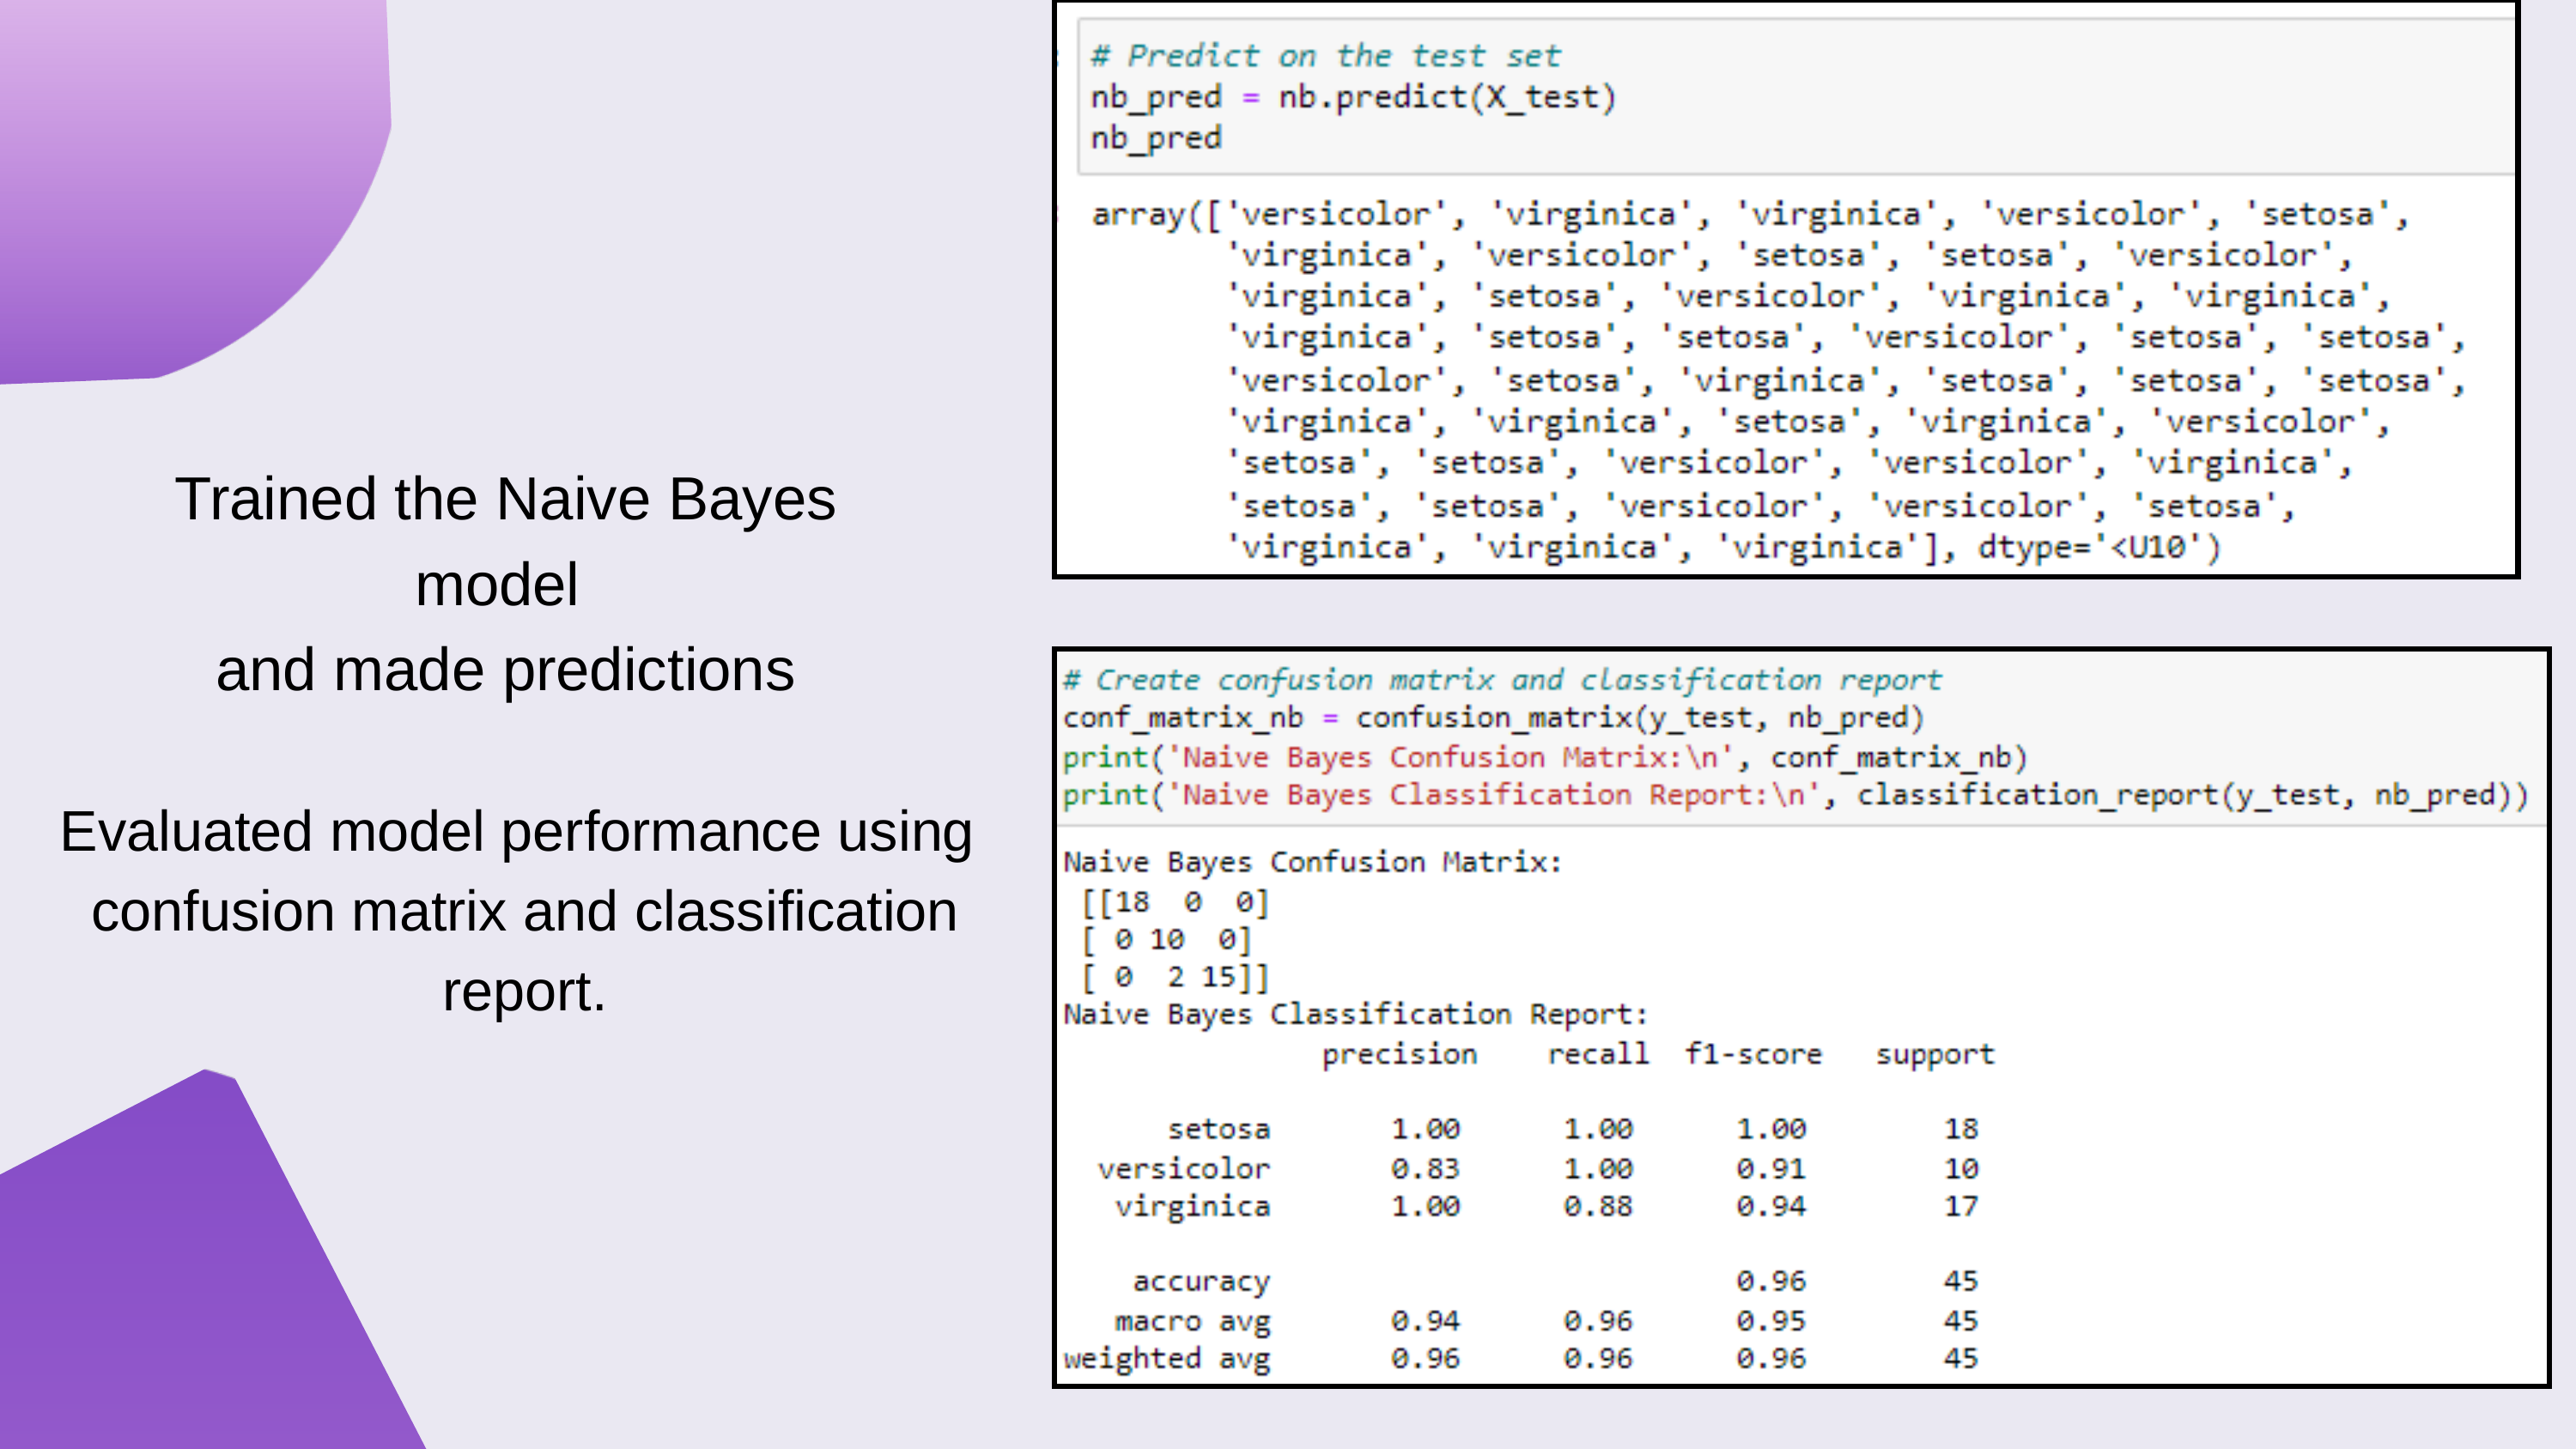

Trained the Naive Bayes model
and made predictions

Evaluated model performance using
 confusion matrix and classification
 report.